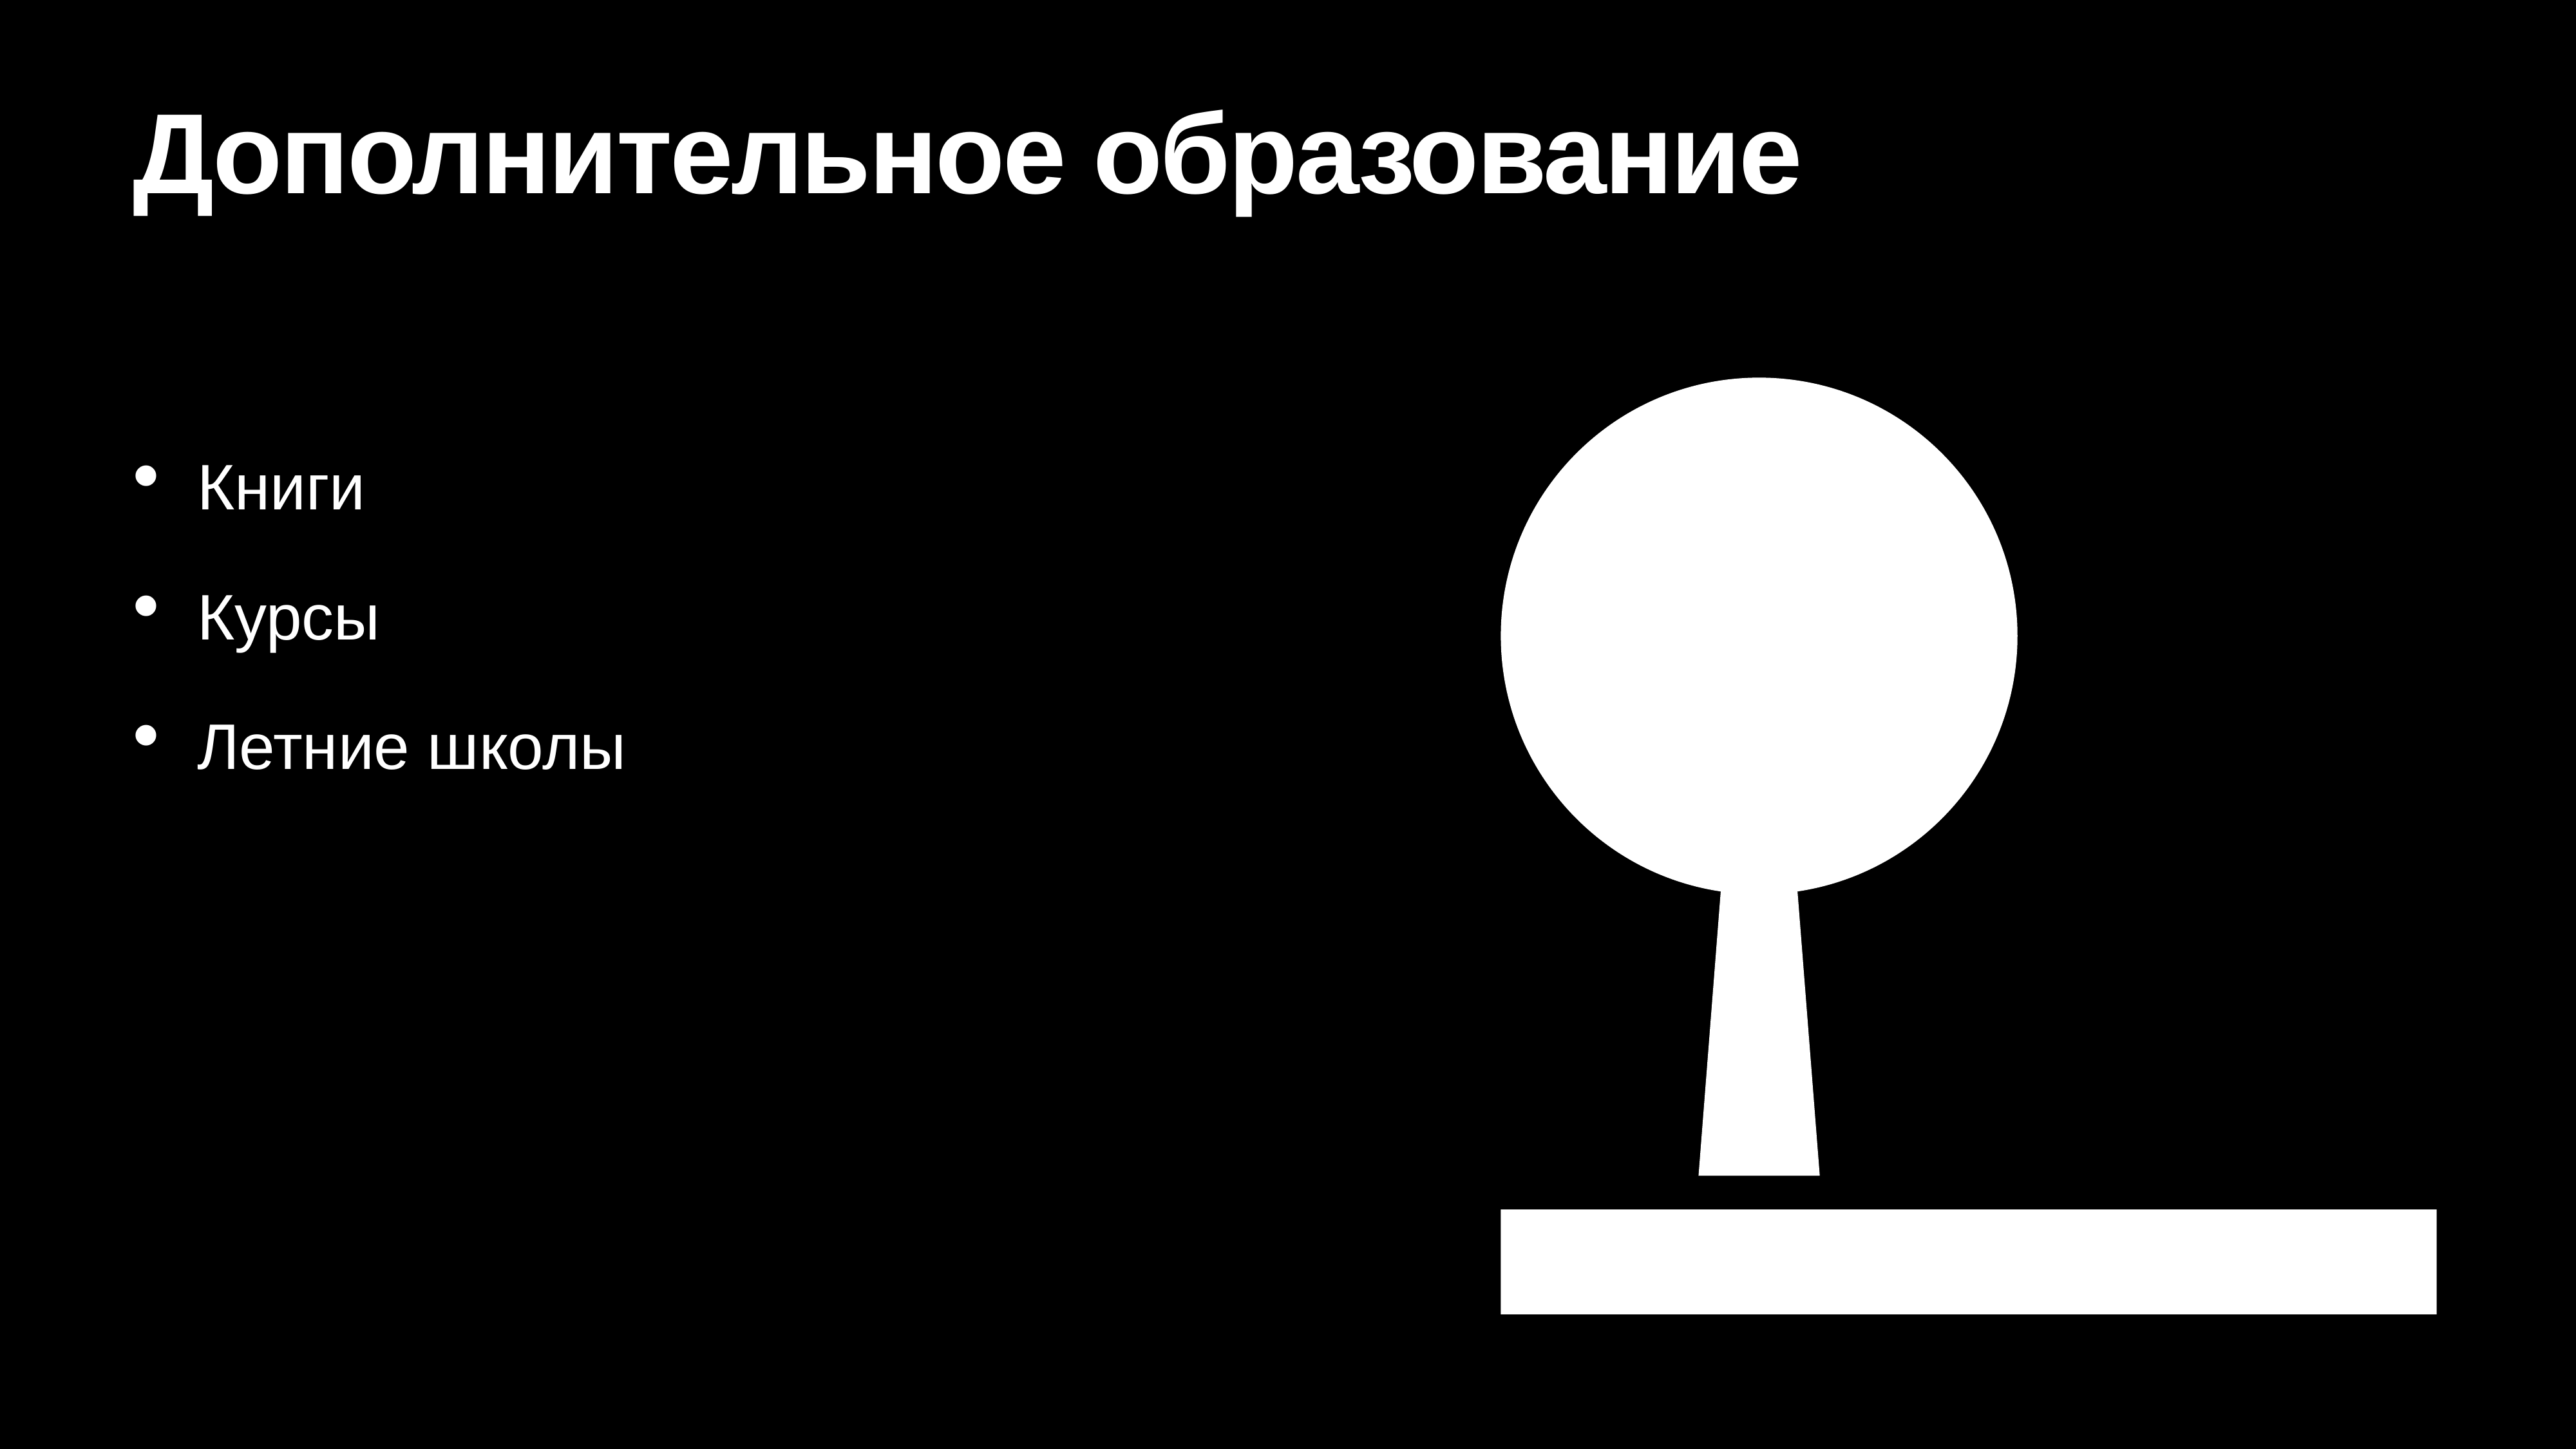

# Дополнительное образование

Книги
Курсы
Летние школы